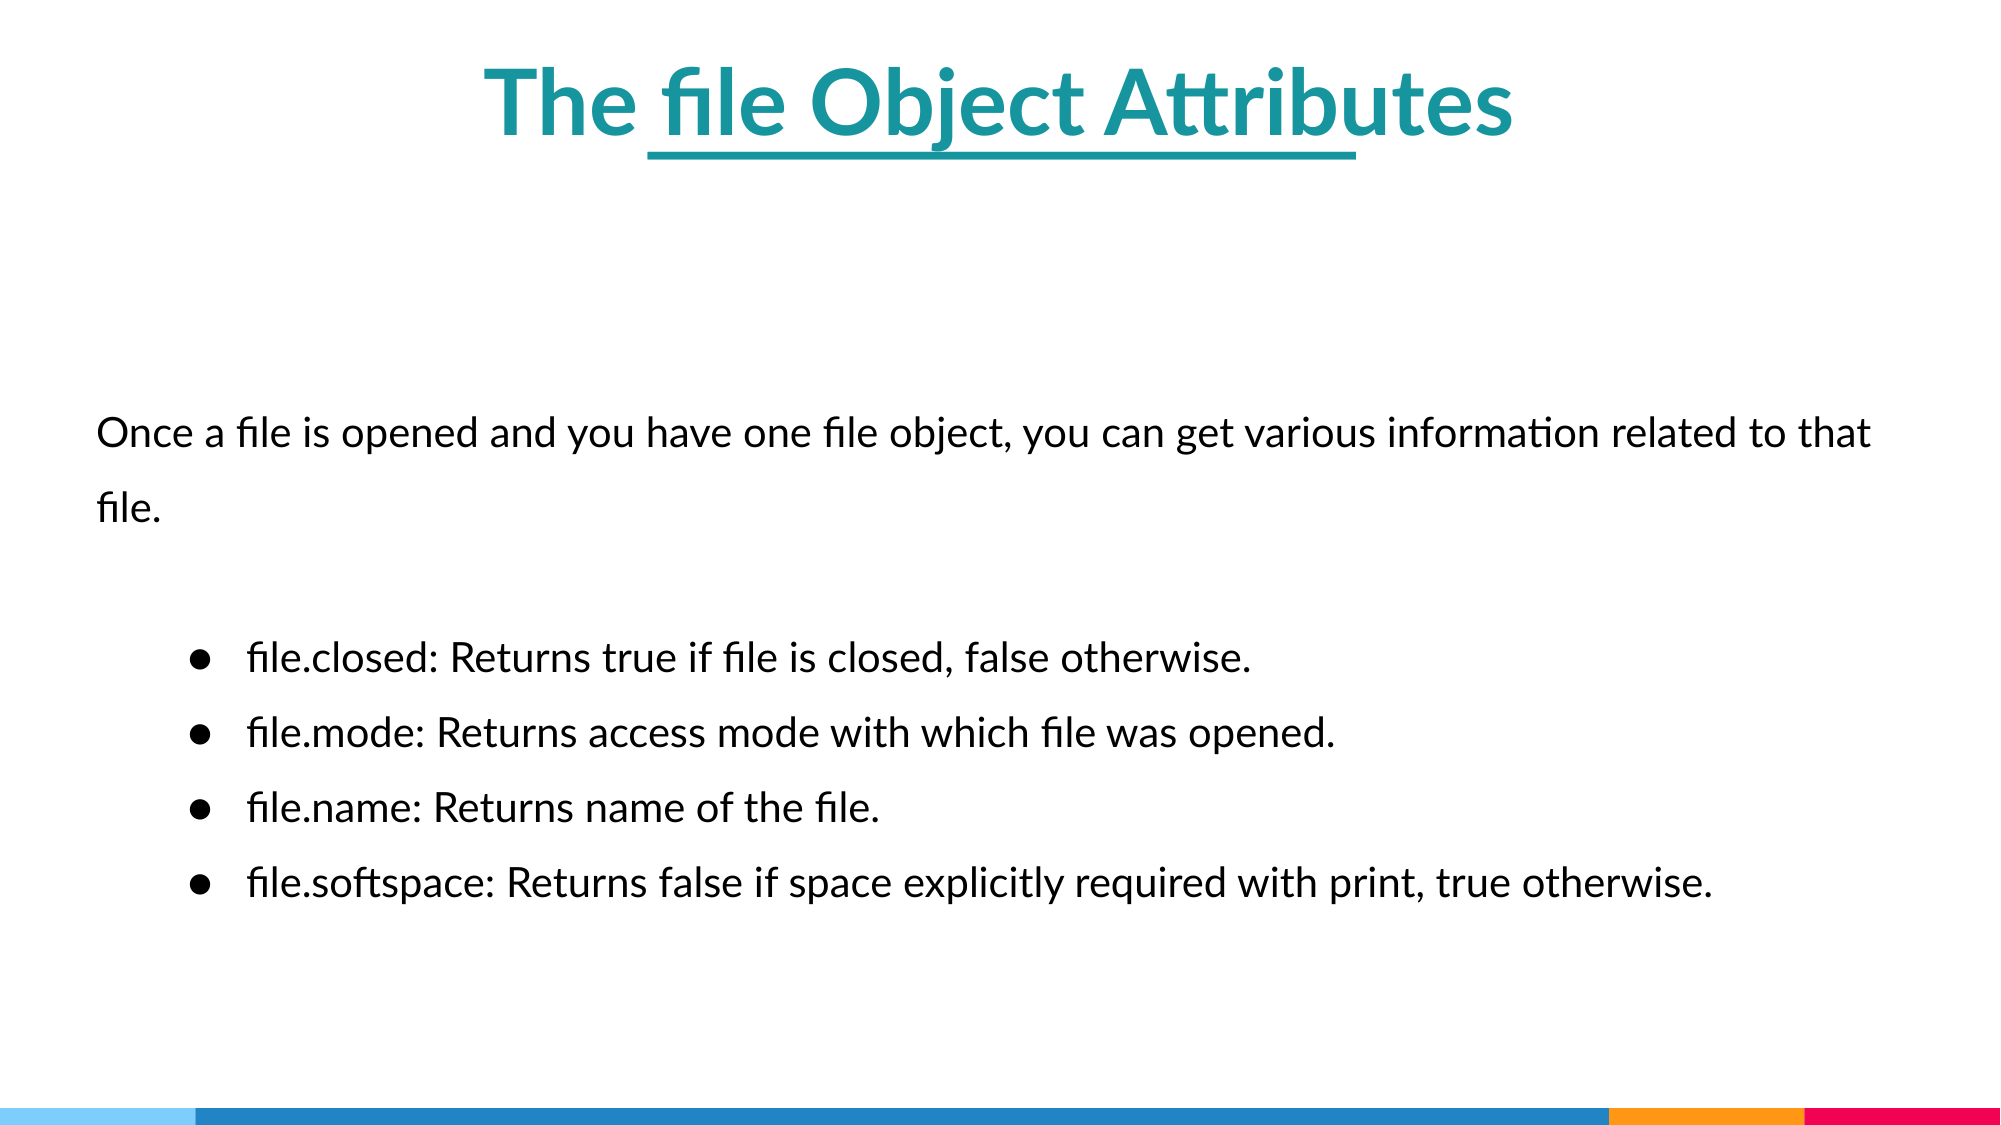

The file Object Attributes

Once a file is opened and you have one file object, you can get various information related to that file.

file.closed: Returns true if file is closed, false otherwise.
file.mode: Returns access mode with which file was opened.
file.name: Returns name of the file.
file.softspace: Returns false if space explicitly required with print, true otherwise.